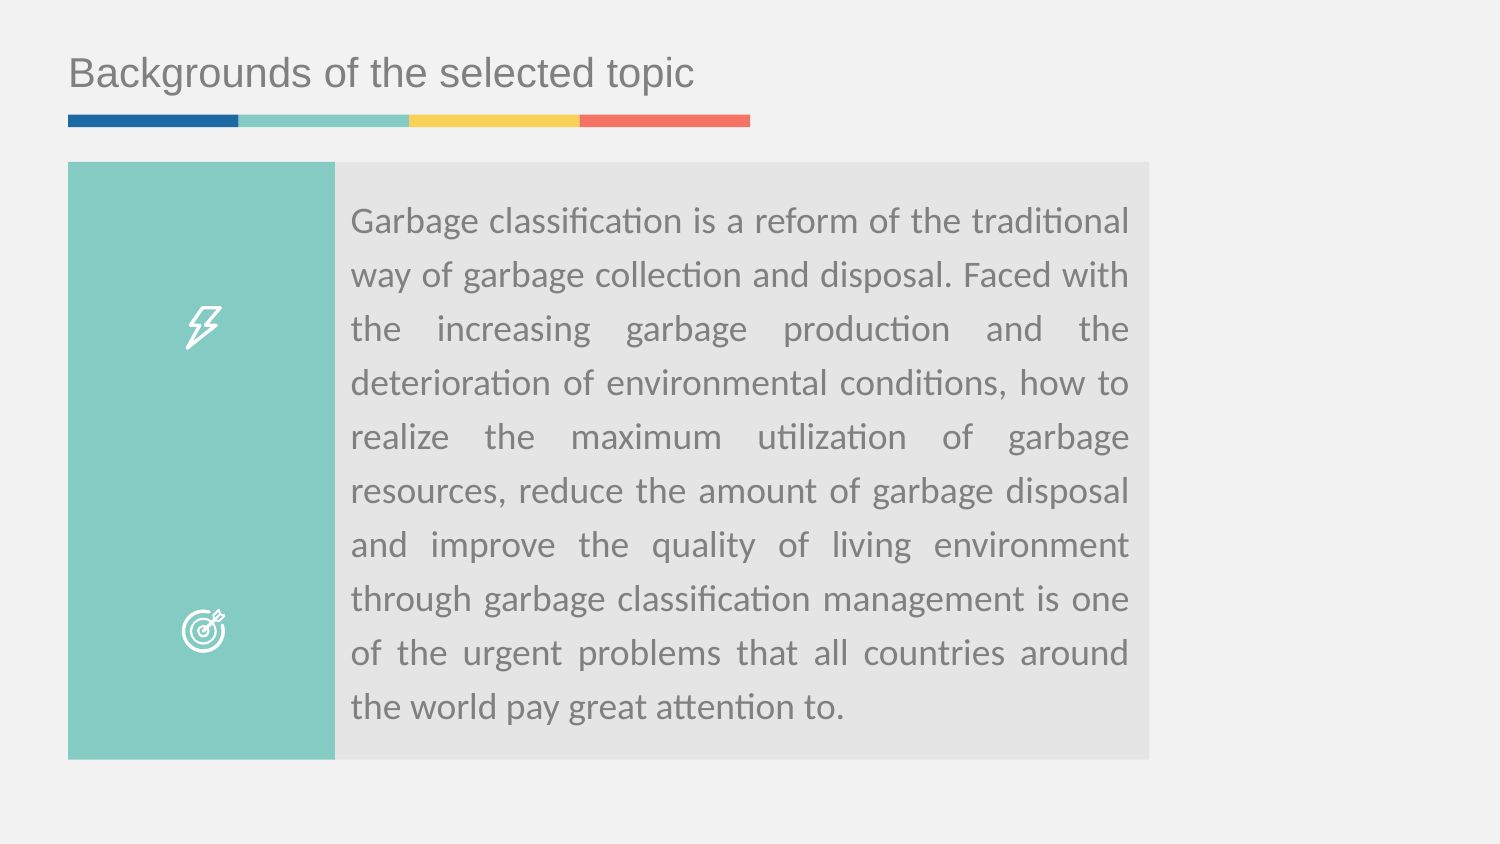

Backgrounds of the selected topic

Garbage classification is a reform of the traditional way of garbage collection and disposal. Faced with the increasing garbage production and the deterioration of environmental conditions, how to realize the maximum utilization of garbage resources, reduce the amount of garbage disposal and improve the quality of living environment through garbage classification management is one of the urgent problems that all countries around the world pay great attention to.